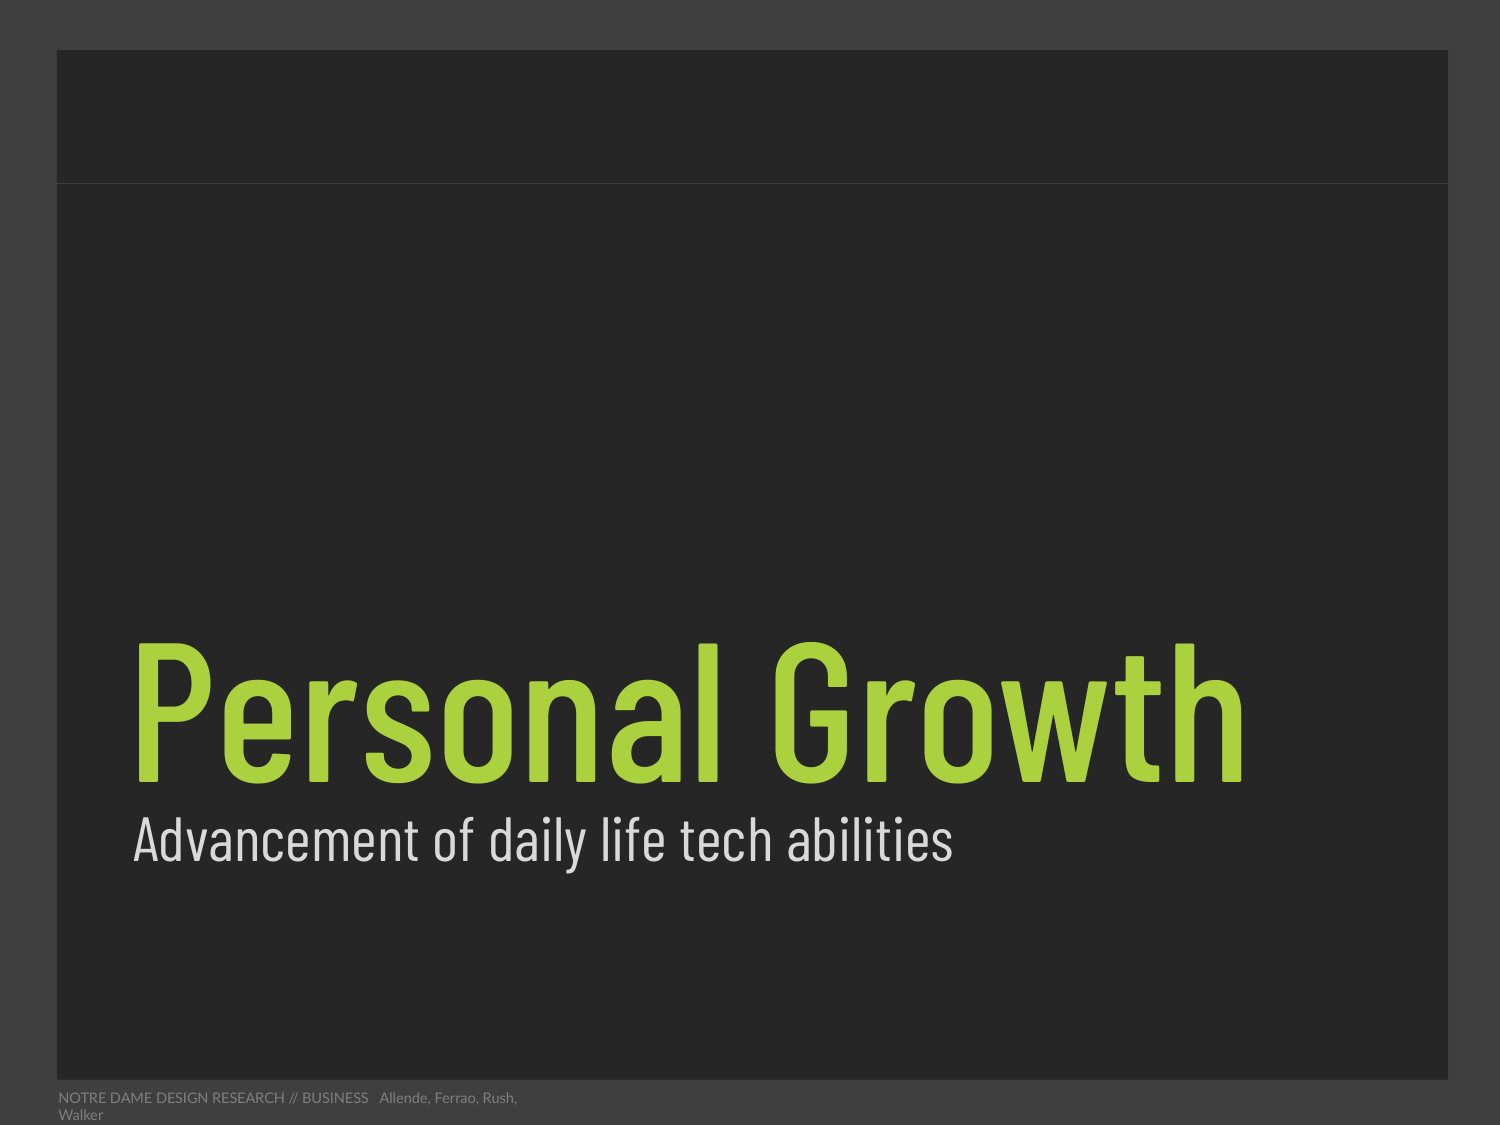

# Personal Growth

Advancement of daily life tech abilities